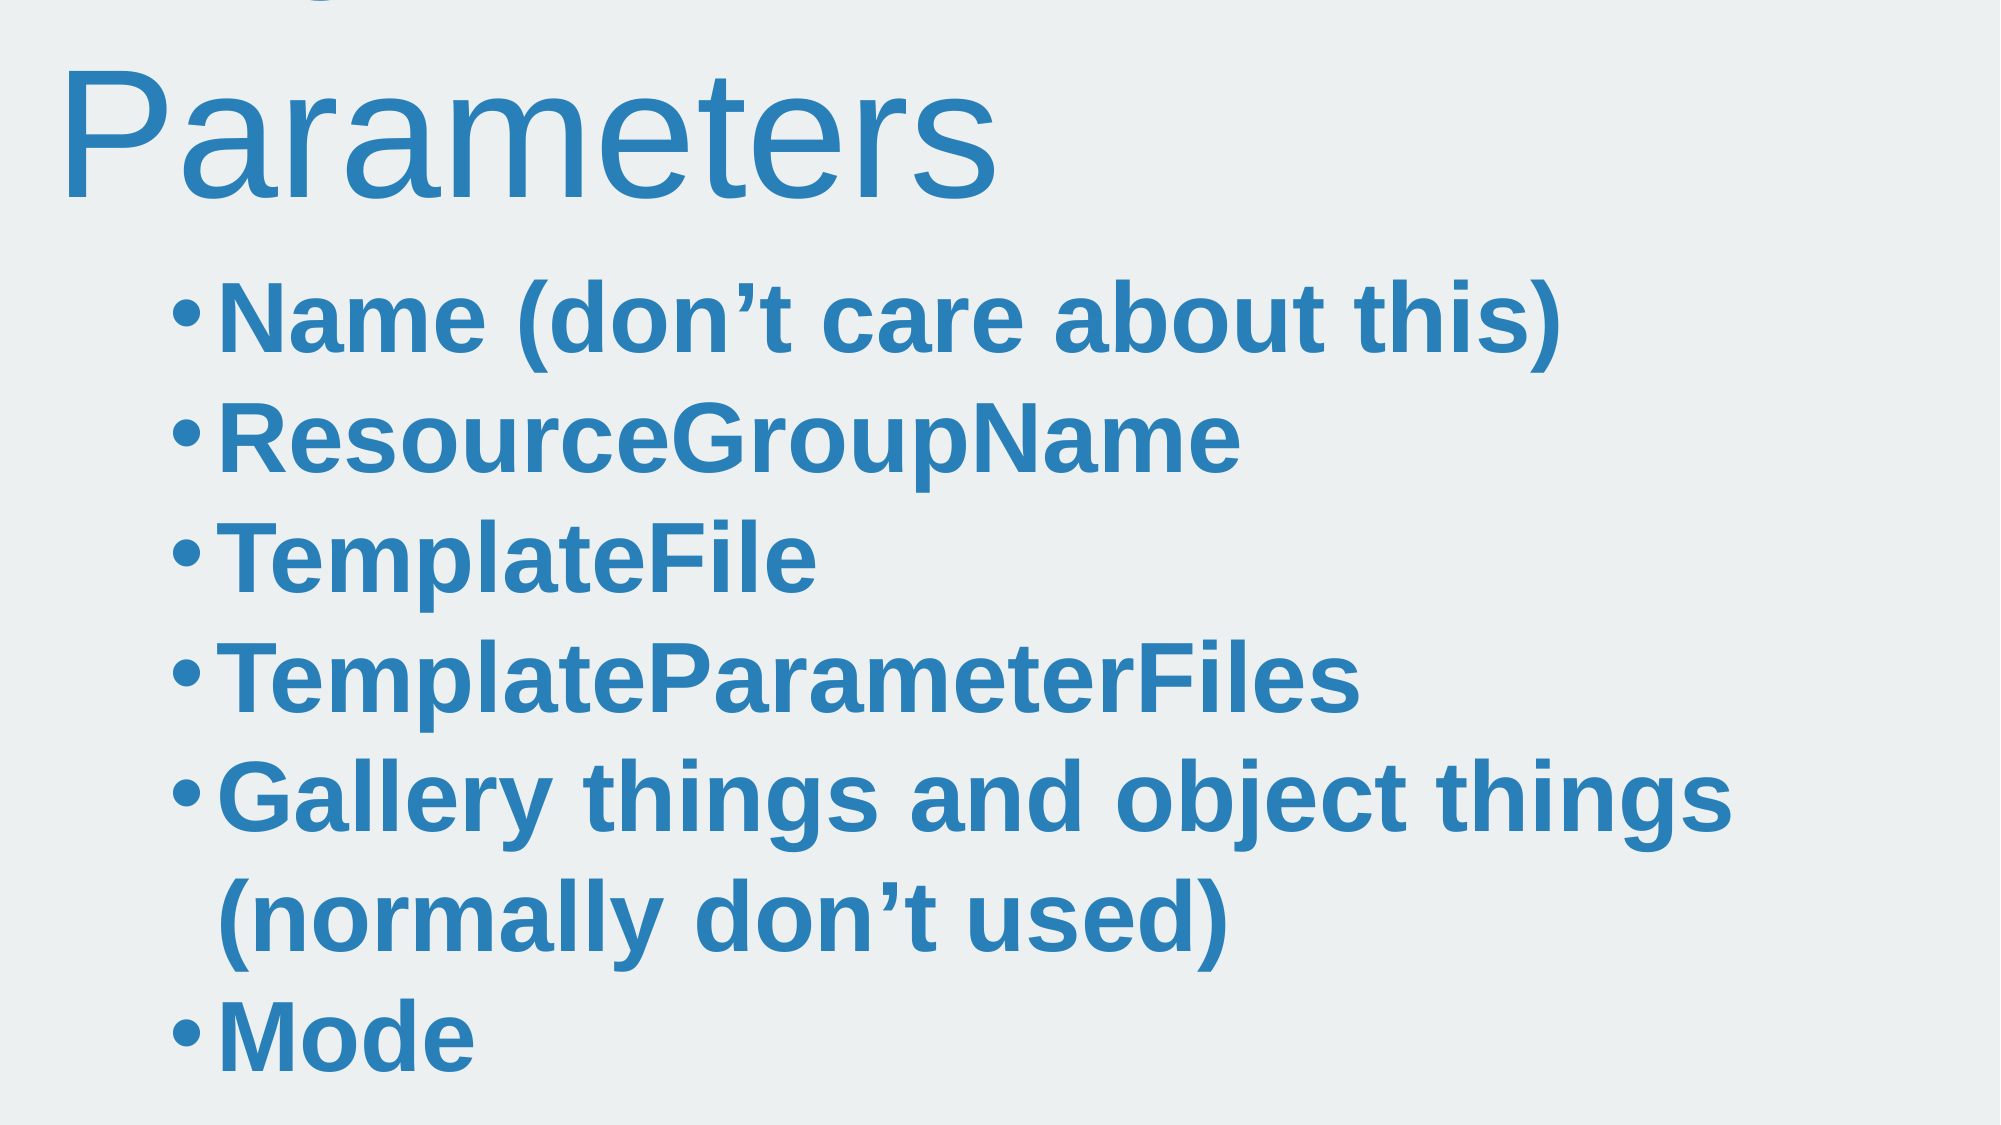

# The Parameters
Name (don’t care about this)
ResourceGroupName
TemplateFile
TemplateParameterFiles
Gallery things and object things (normally don’t used)
Mode